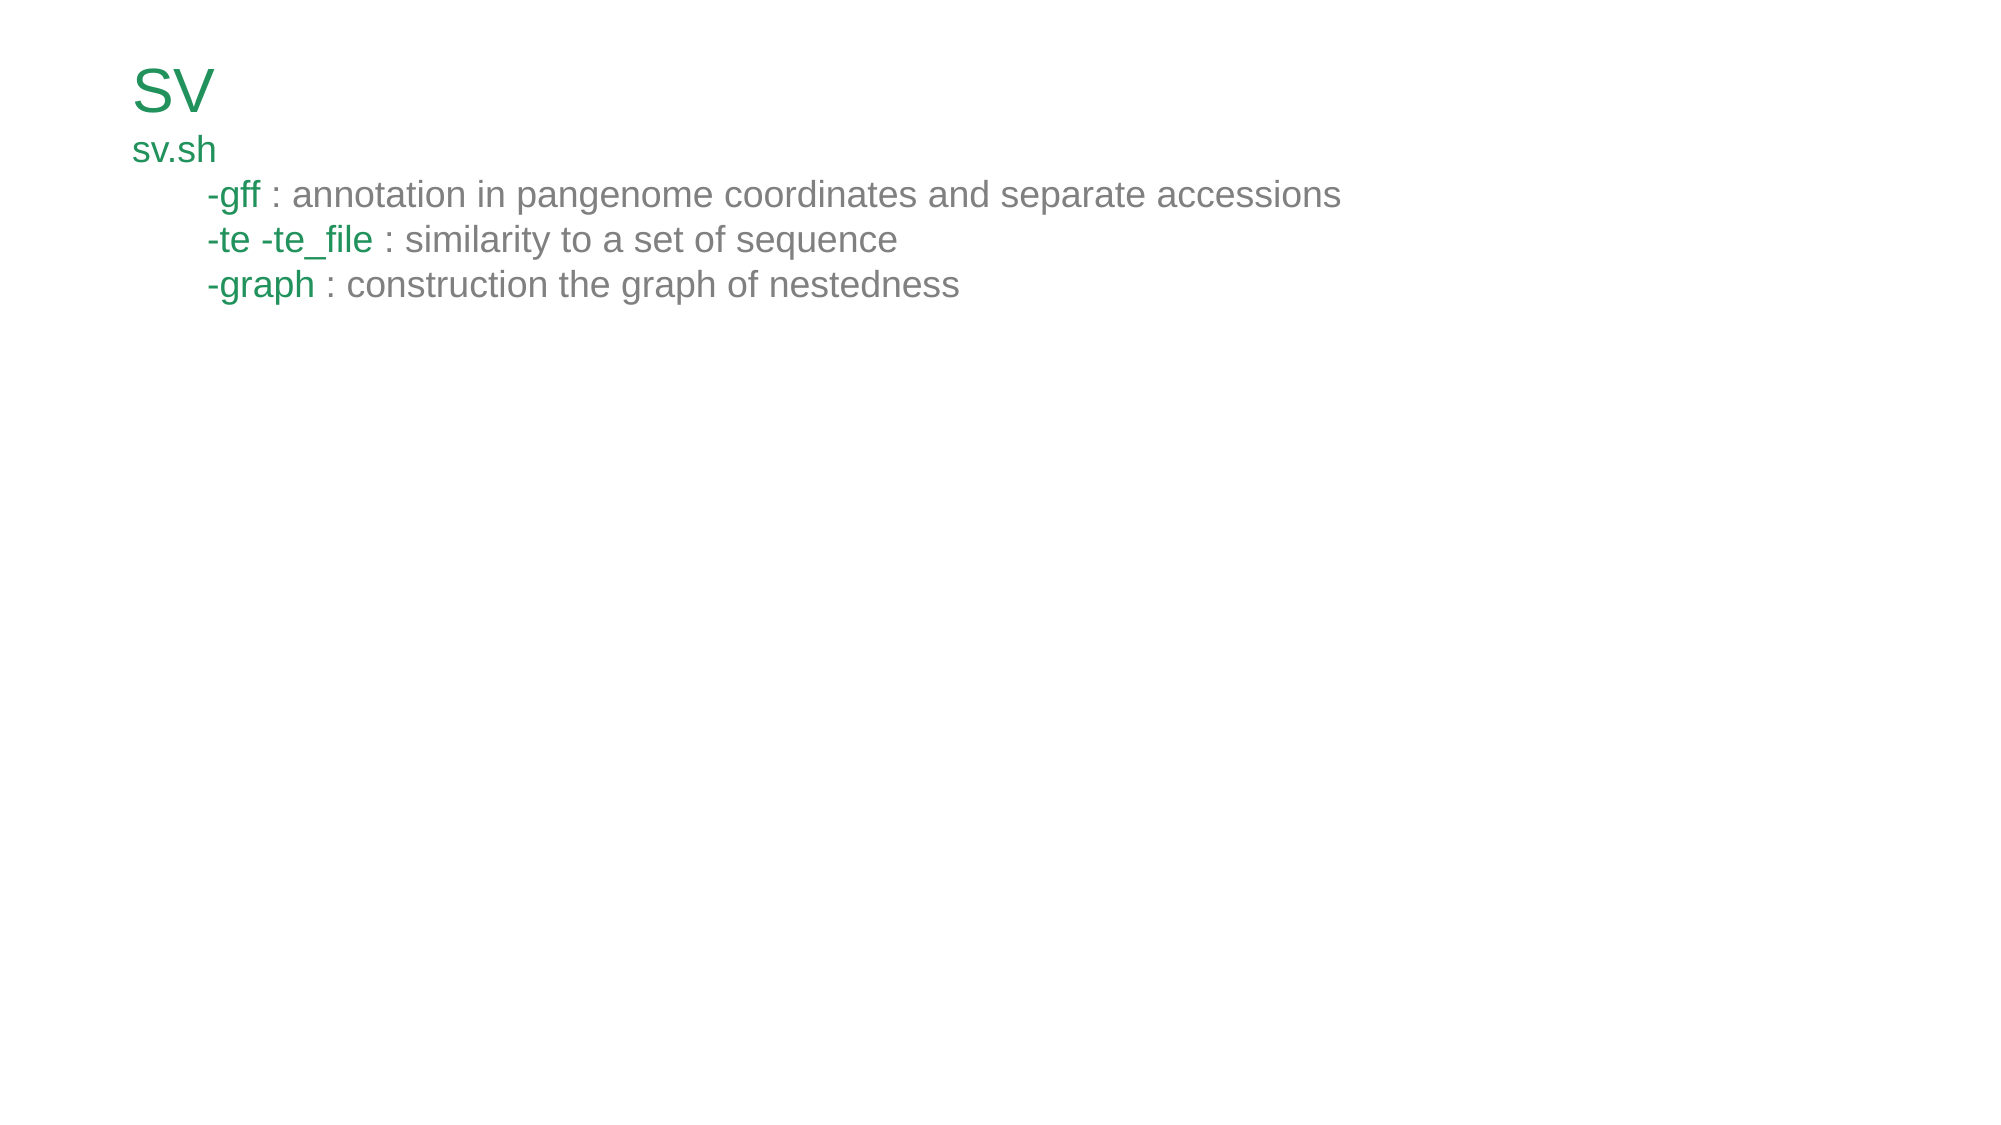

SV
sv.sh
-gff : annotation in pangenome coordinates and separate accessions
-te -te_file : similarity to a set of sequence
-graph : construction the graph of nestedness